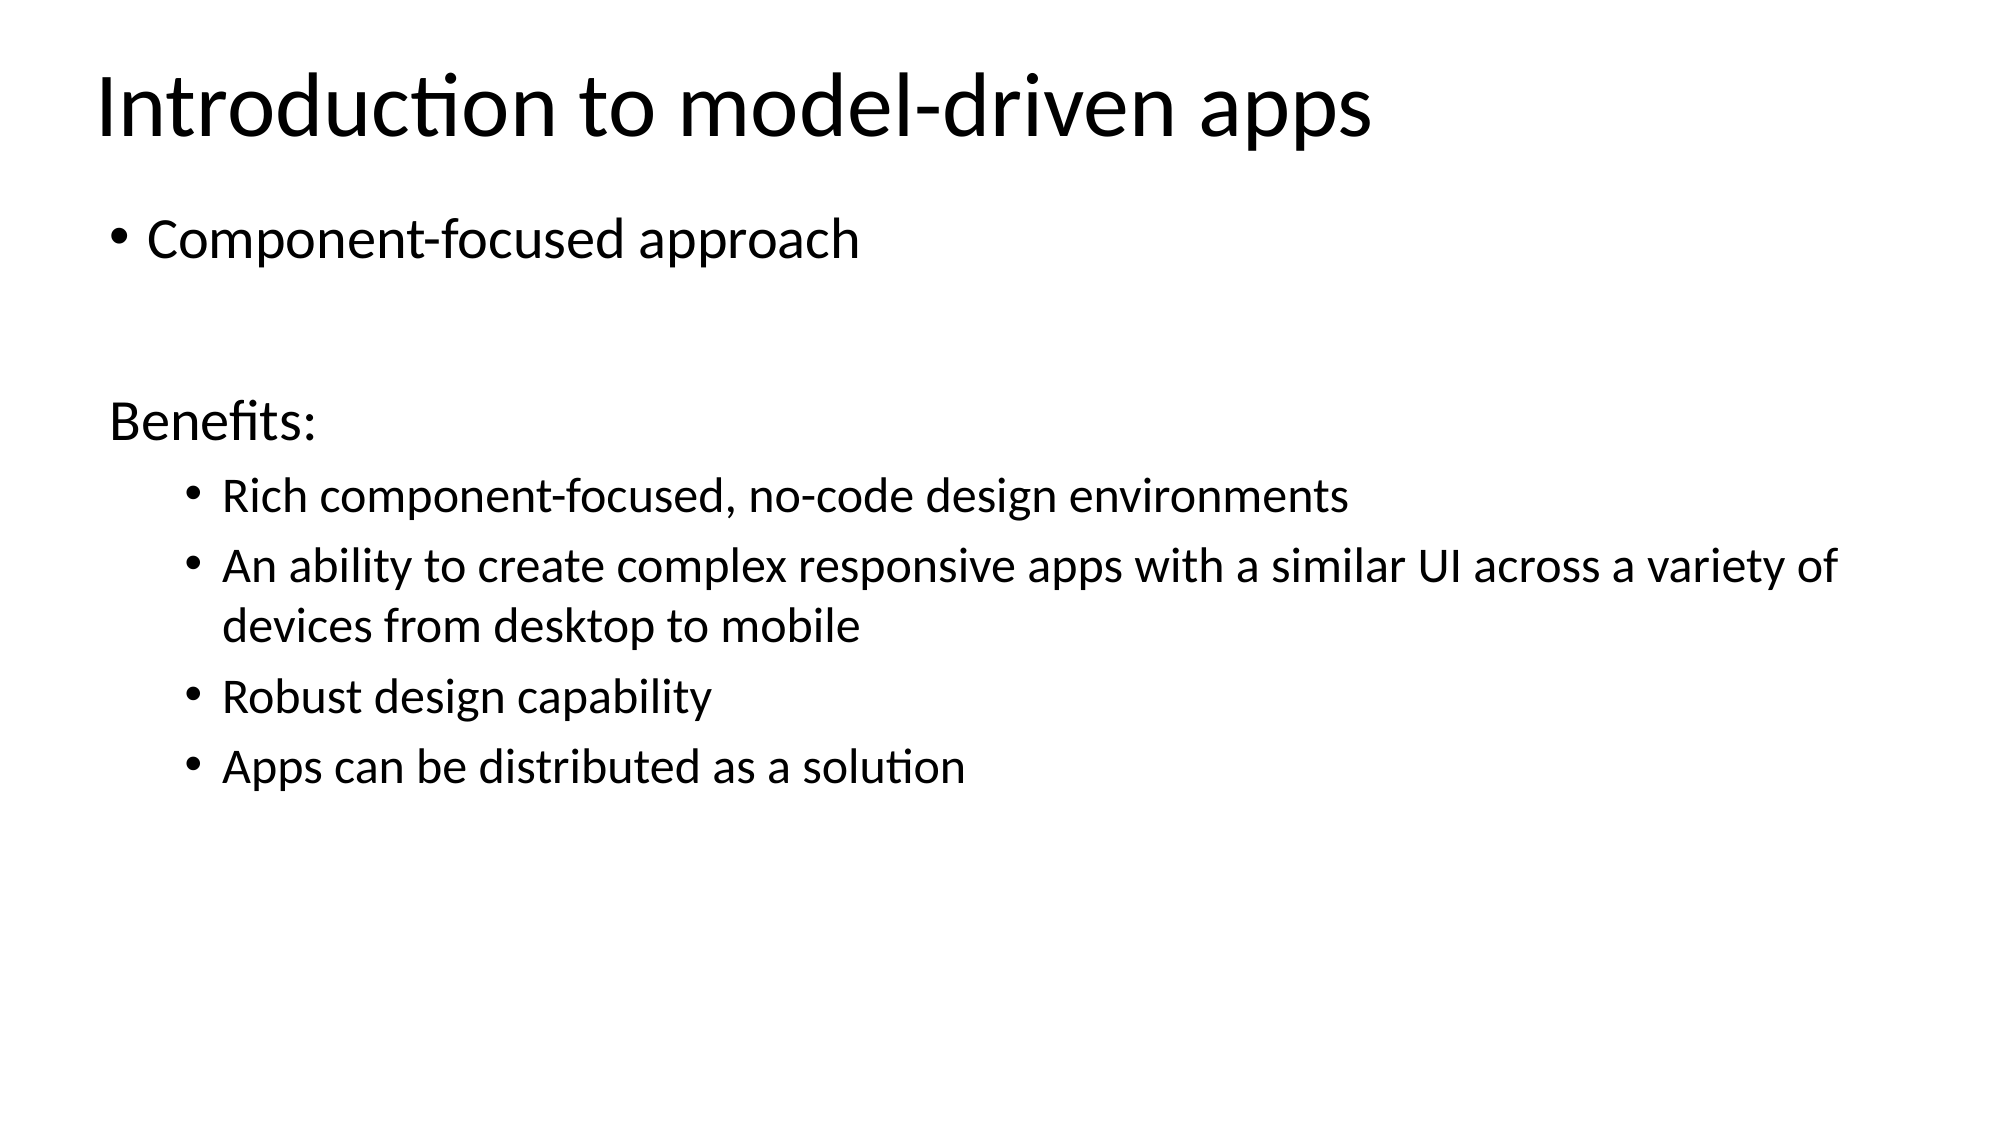

# Introduction to model-driven apps
Component-focused approach

Benefits:
Rich component-focused, no-code design environments
An ability to create complex responsive apps with a similar UI across a variety of devices from desktop to mobile
Robust design capability
Apps can be distributed as a solution